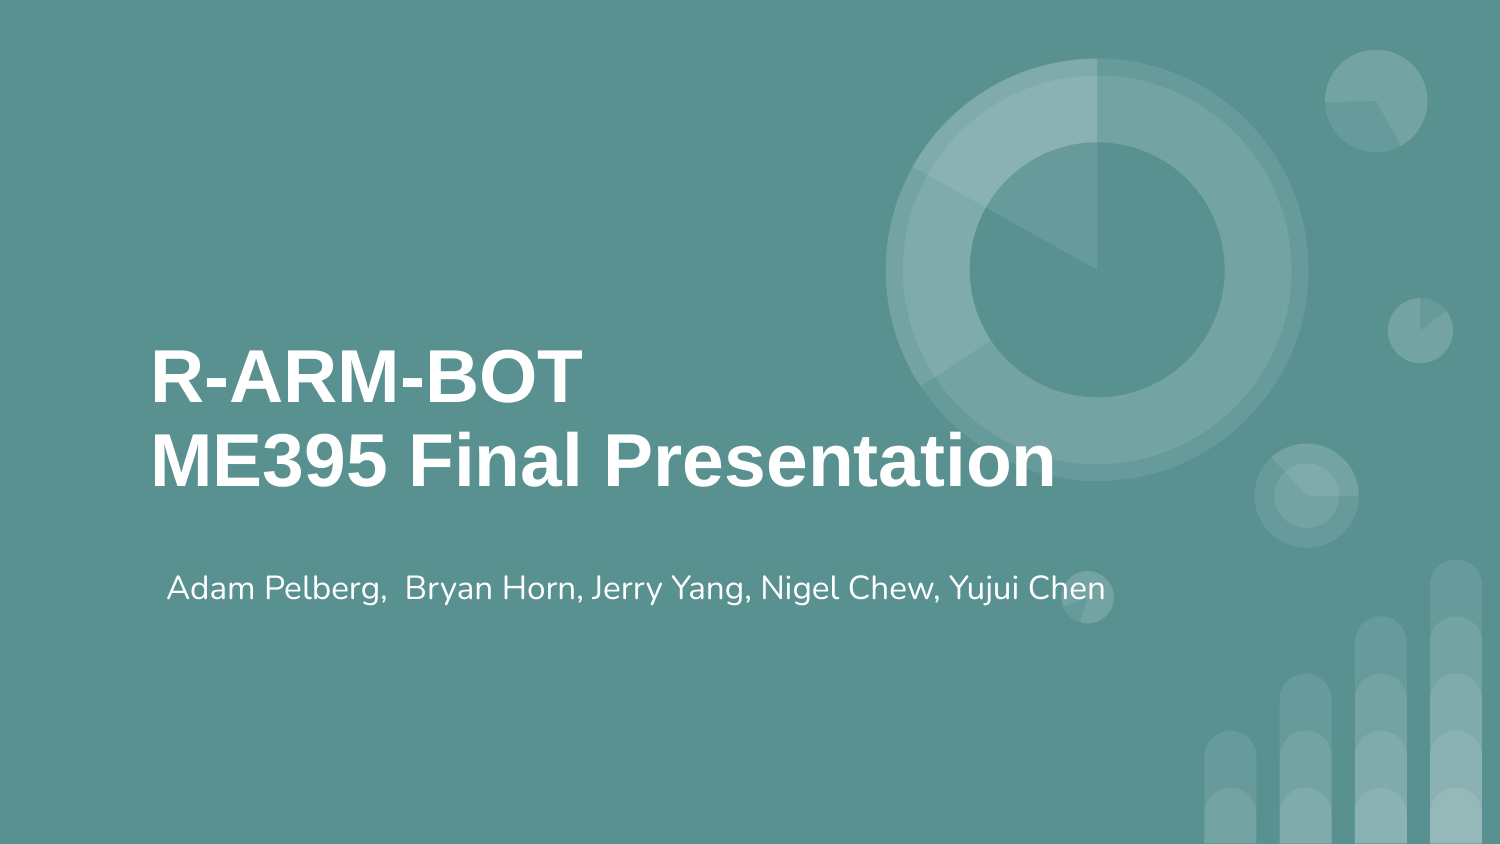

# R-ARM-BOT
ME395 Final Presentation
Adam Pelberg,  Bryan Horn, Jerry Yang, Nigel Chew, Yujui Chen